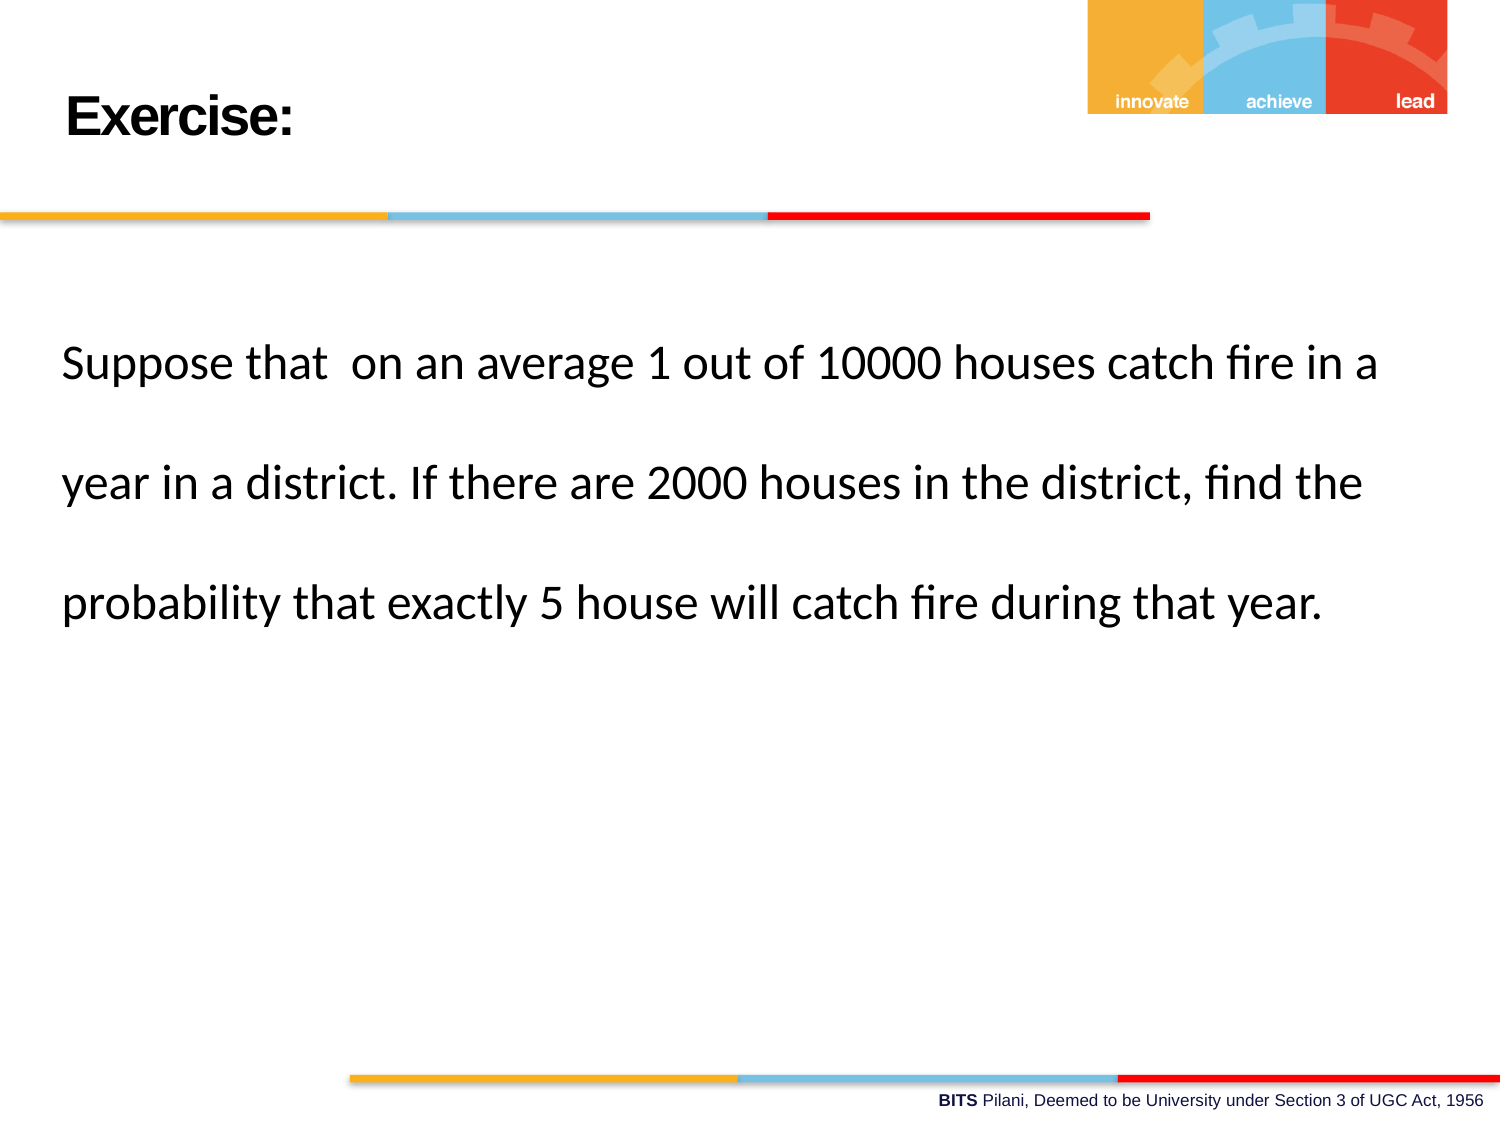

Exercise:
Suppose that  on an average 1 out of 10000 houses catch fire in a year in a district. If there are 2000 houses in the district, find the probability that exactly 5 house will catch fire during that year.